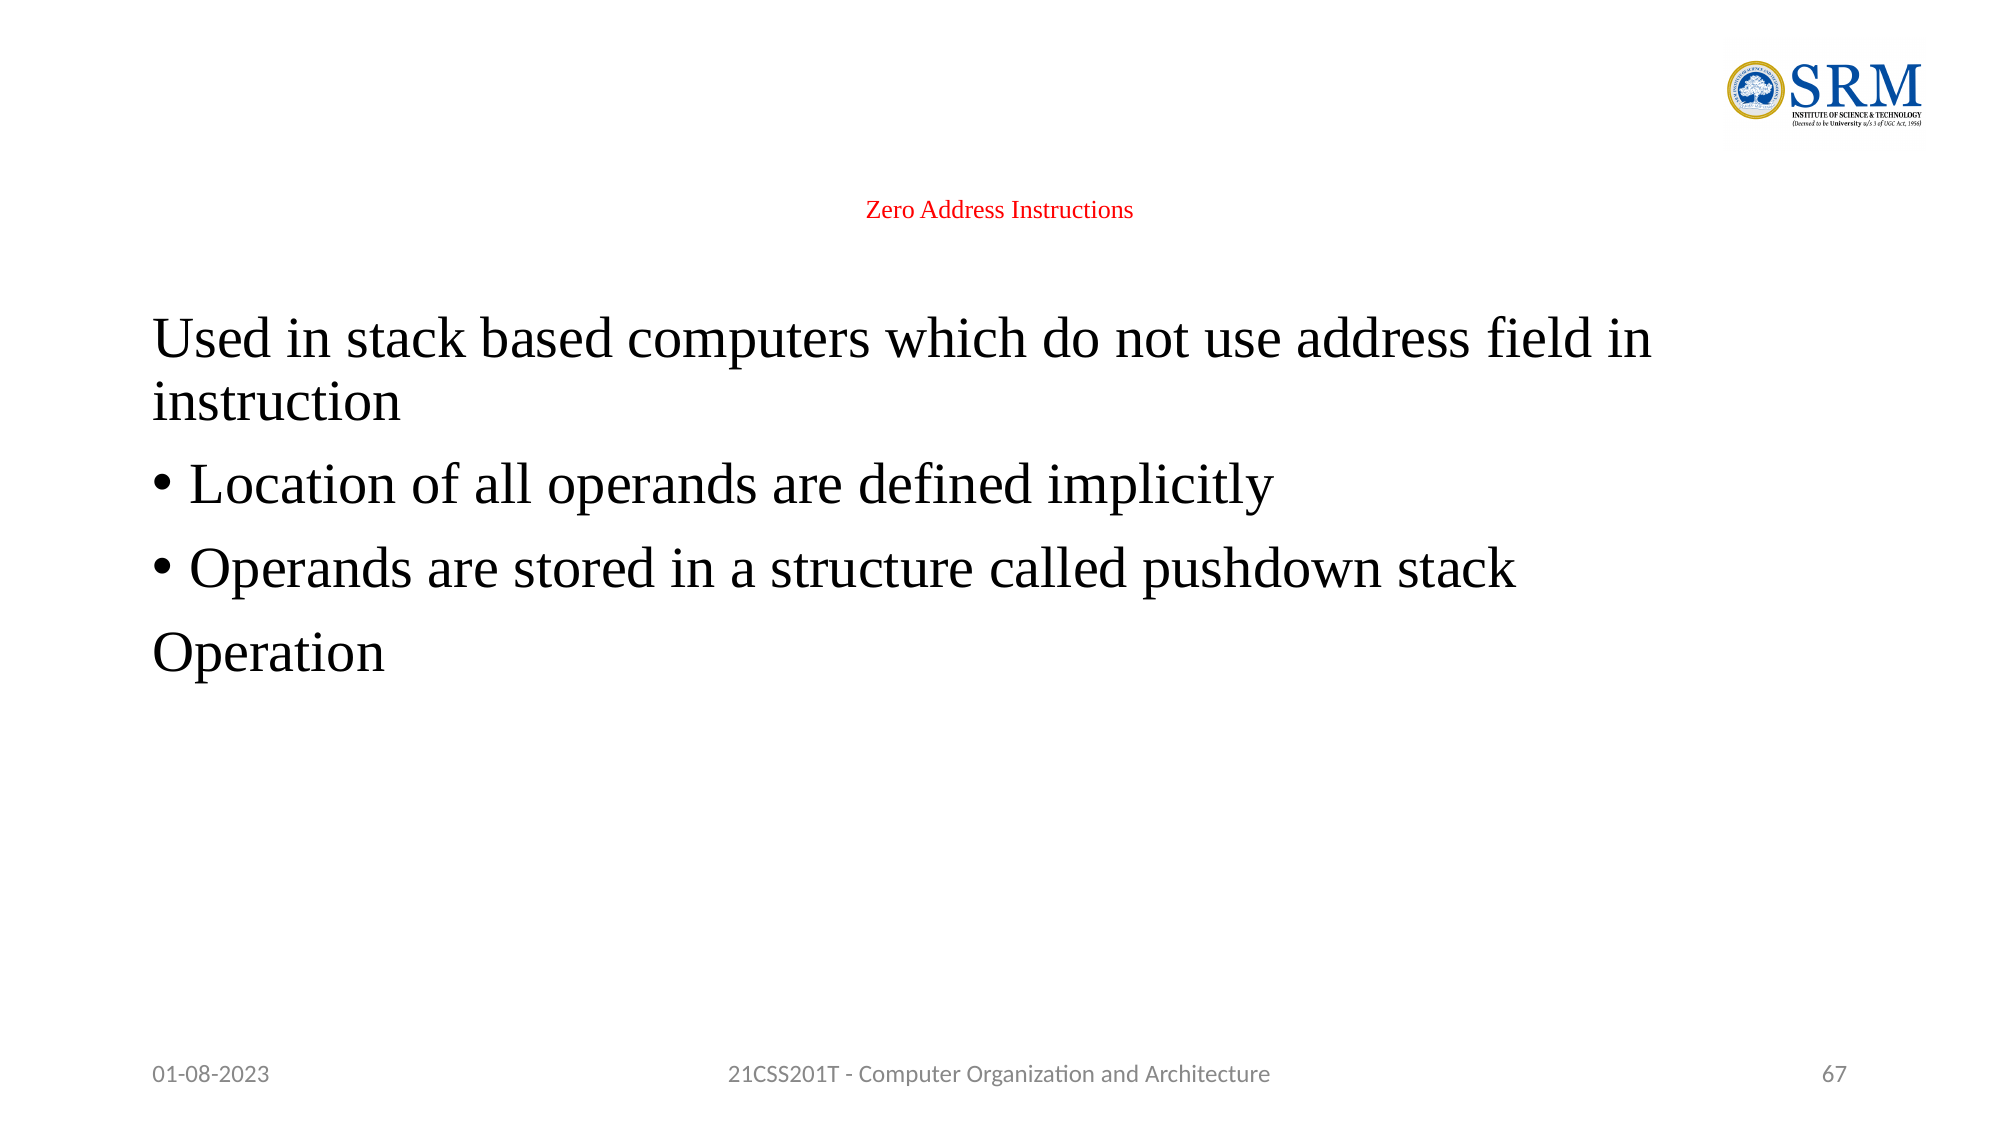

# Zero Address Instructions
Used in stack based computers which do not use address field in instruction
Location of all operands are defined implicitly
Operands are stored in a structure called pushdown stack
Operation

01-08-2023
21CSS201T - Computer Organization and Architecture
67